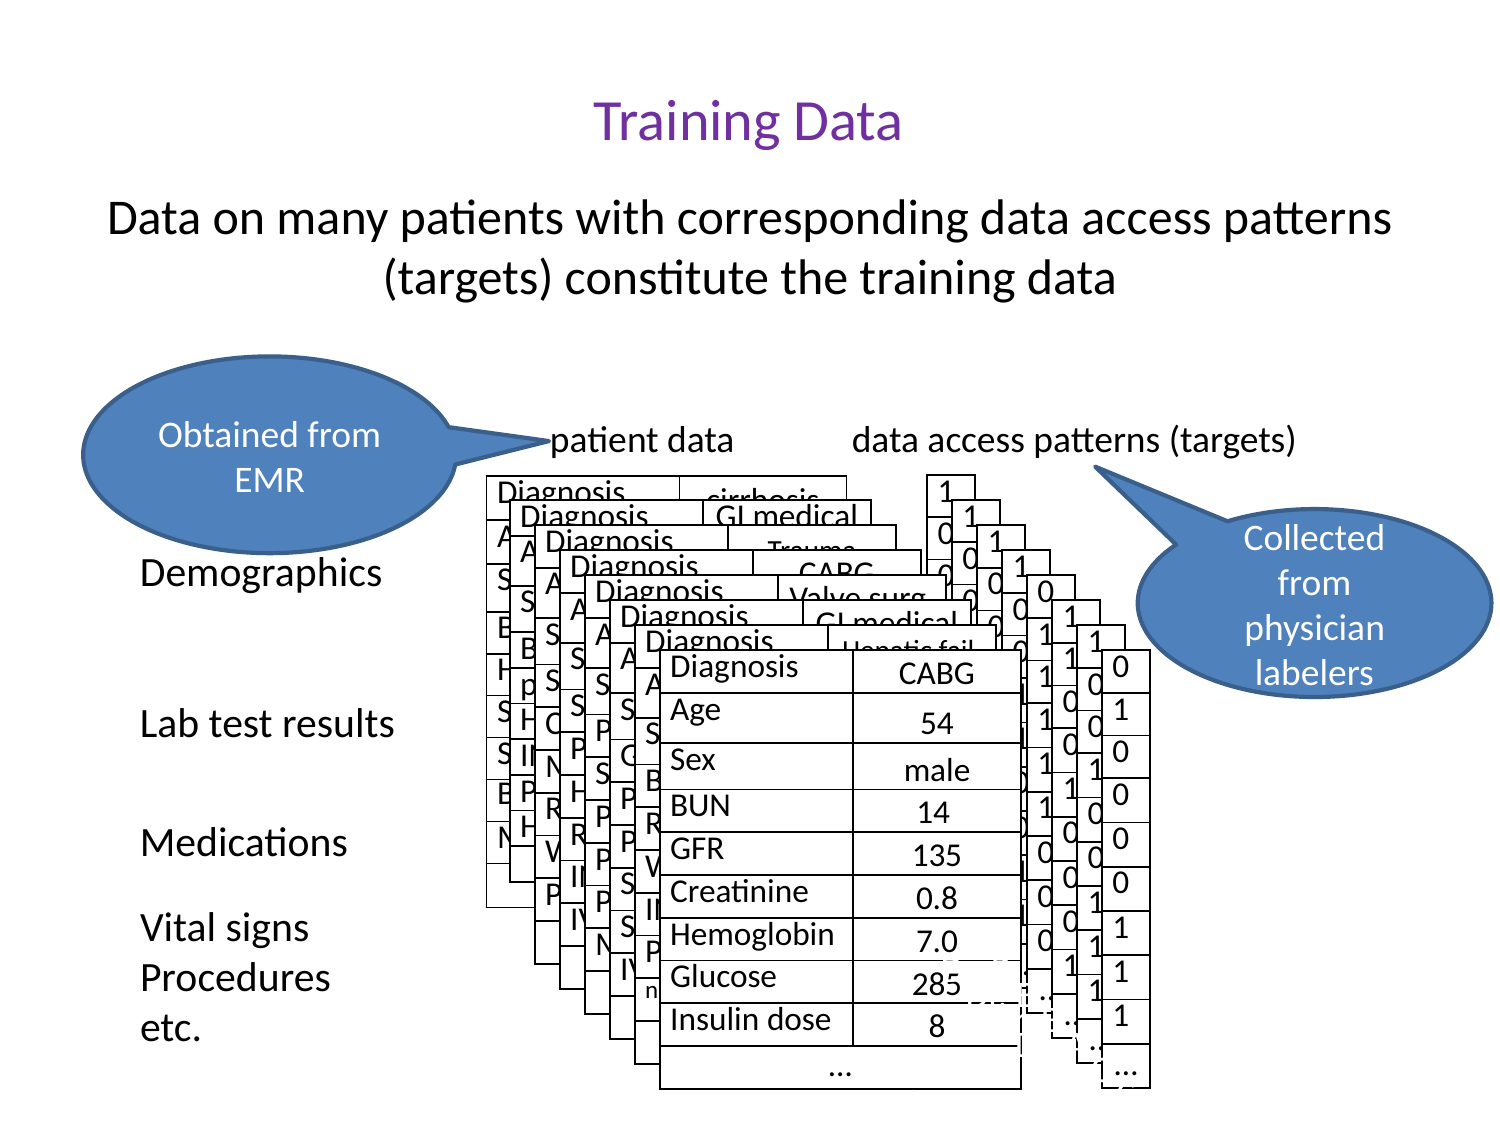

Training Data
Data on many patients with corresponding data access patterns (targets) constitute the training data
Obtained from EMR
data access patterns (targets)
patient data
Diagnoses
| 1 |
| --- |
| 0 |
| 0 |
| 1 |
| 1 |
| 1 |
| 1 |
| 0 |
| 0 |
| … |
| Diagnosis | cirrhosis |
| --- | --- |
| Age | 47 |
| Sex | female |
| BUN | 39 |
| Hemoglobin | 10.1 |
| SGPT | 107 |
| SGOT | 48 |
| Bili, Total | 1.4 |
| Metoprolol | 200 |
| … |  |
| Diagnosis | GI medical |
| --- | --- |
| Age | 27 |
| Sex | male |
| BUN | 21 |
| pHa | 7.32 |
| Hematocrit | 55 |
| INR | 1.1 |
| PT | 12.7 |
| Haloperidol | 2.5 |
| … |  |
| 1 |
| --- |
| 0 |
| 0 |
| 1 |
| 1 |
| 1 |
| 0 |
| 0 |
| 0 |
| … |
Collected from physician labelers
| Diagnosis | Trauma |
| --- | --- |
| Age | 49 |
| Sex | female |
| Sodium | 140 |
| Calcium | 7.8 |
| Magnesium | 1.7 |
| RBC | 2.43 |
| WBC | 6 |
| Platelets | 418 |
| … |  |
| 1 |
| --- |
| 0 |
| 0 |
| 1 |
| 0 |
| 0 |
| 1 |
| 0 |
| 1 |
| … |
Demographics
| Diagnosis | CABG |
| --- | --- |
| Age | 62 |
| Sex | male |
| Sodium | 138 |
| Potassium | 5.5 |
| Hemoglobin | 16 |
| RBC | 5.34 |
| INR | 1 |
| IV heparin | 1000 |
| … |  |
| 1 |
| --- |
| 0 |
| 0 |
| 1 |
| 1 |
| 0 |
| 0 |
| 1 |
| 1 |
| … |
| Diagnosis | Valve surg. |
| --- | --- |
| Age | 77 |
| Sex | male |
| Phosphate | 14 |
| Sodium | 135 |
| Potassium | 12 |
| PT | 14.2 |
| PO2 | 70 |
| Mg dose | 2 |
| … |  |
| 0 |
| --- |
| 1 |
| 1 |
| 1 |
| 1 |
| 1 |
| 0 |
| 0 |
| 0 |
| … |
| Diagnosis | GI medical |
| --- | --- |
| Age | 71 |
| Sex | female |
| Glucose | 89 |
| PTT | 43 |
| Potassium | 3.8 |
| SGPT | 17 |
| SGOT | 18 |
| IV Heparin | 0 |
| … |  |
| 1 |
| --- |
| 1 |
| 0 |
| 0 |
| 1 |
| 0 |
| 0 |
| 0 |
| 1 |
| … |
| Diagnosis | Hepatic fail. |
| --- | --- |
| Age | 46 |
| Sex | male |
| BUN | 48 |
| RDW | 13.5 |
| WBC | 5.9 |
| INR | 2.6 |
| PT | 28.4 |
| n-acetylcysteine | 6.65 |
| … |  |
| 1 |
| --- |
| 0 |
| 0 |
| 1 |
| 0 |
| 0 |
| 1 |
| 1 |
| 1 |
| … |
| Diagnosis | CABG |
| --- | --- |
| Age | 54 |
| Sex | male |
| BUN | 14 |
| GFR | 135 |
| Creatinine | 0.8 |
| Hemoglobin | 7.0 |
| Glucose | 285 |
| Insulin dose | 8 |
| … |  |
| 0 |
| --- |
| 1 |
| 0 |
| 0 |
| 0 |
| 0 |
| 1 |
| 1 |
| 1 |
| … |
Lab test results
Medications
Vital signs
Procedures
etc.
Mr. Benton
Dr. B
Mrs. Kern
Dr. B
Mr. Carroll
Dr. B
Dr. A
Mr. Lewis
Mrs. Ross
Dr. C
Mr. Smith
Dr. C
Mr. Stark
Dr. A